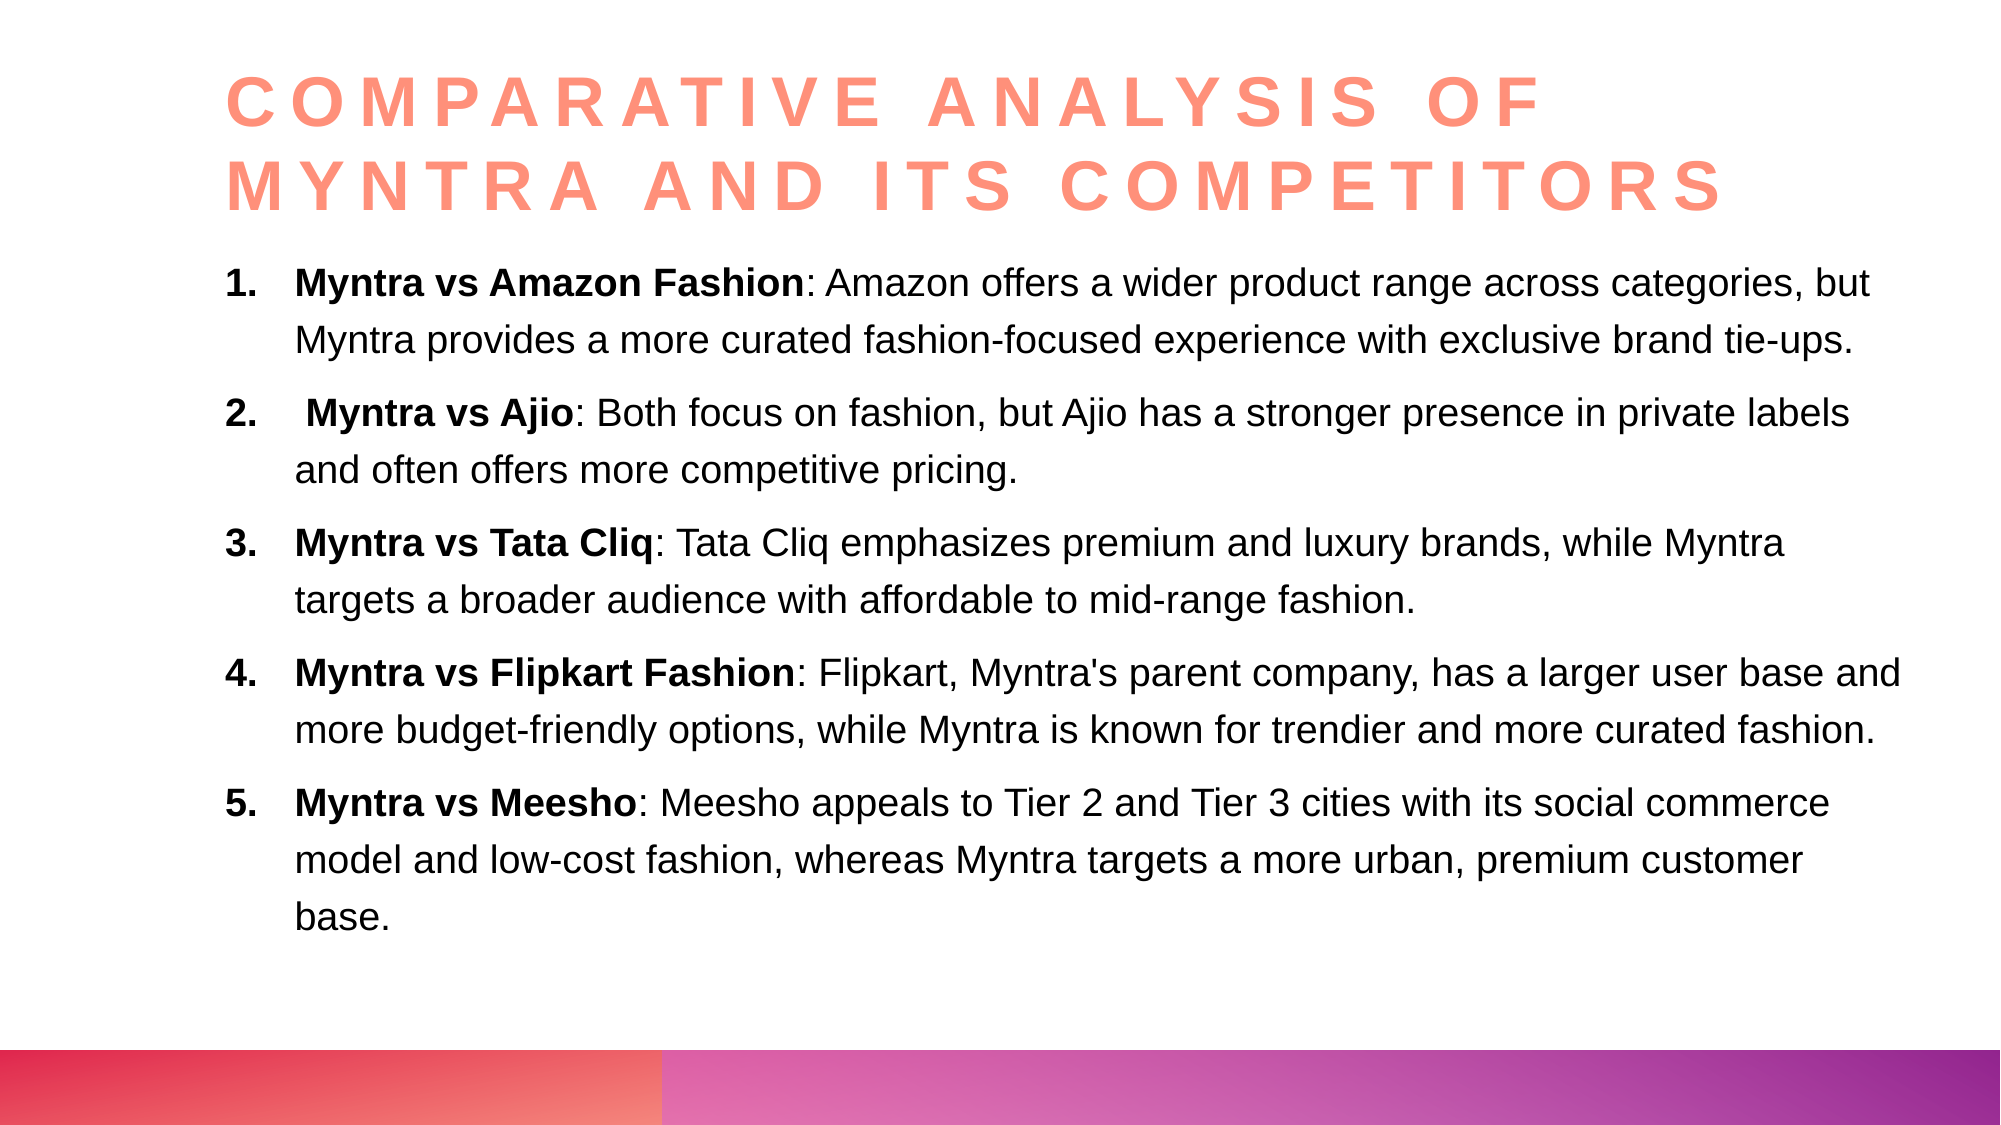

# Comparative Analysis of Myntra and Its Competitors
Myntra vs Amazon Fashion: Amazon offers a wider product range across categories, but Myntra provides a more curated fashion-focused experience with exclusive brand tie-ups.
 Myntra vs Ajio: Both focus on fashion, but Ajio has a stronger presence in private labels and often offers more competitive pricing.
Myntra vs Tata Cliq: Tata Cliq emphasizes premium and luxury brands, while Myntra targets a broader audience with affordable to mid-range fashion.
Myntra vs Flipkart Fashion: Flipkart, Myntra's parent company, has a larger user base and more budget-friendly options, while Myntra is known for trendier and more curated fashion.
Myntra vs Meesho: Meesho appeals to Tier 2 and Tier 3 cities with its social commerce model and low-cost fashion, whereas Myntra targets a more urban, premium customer base.